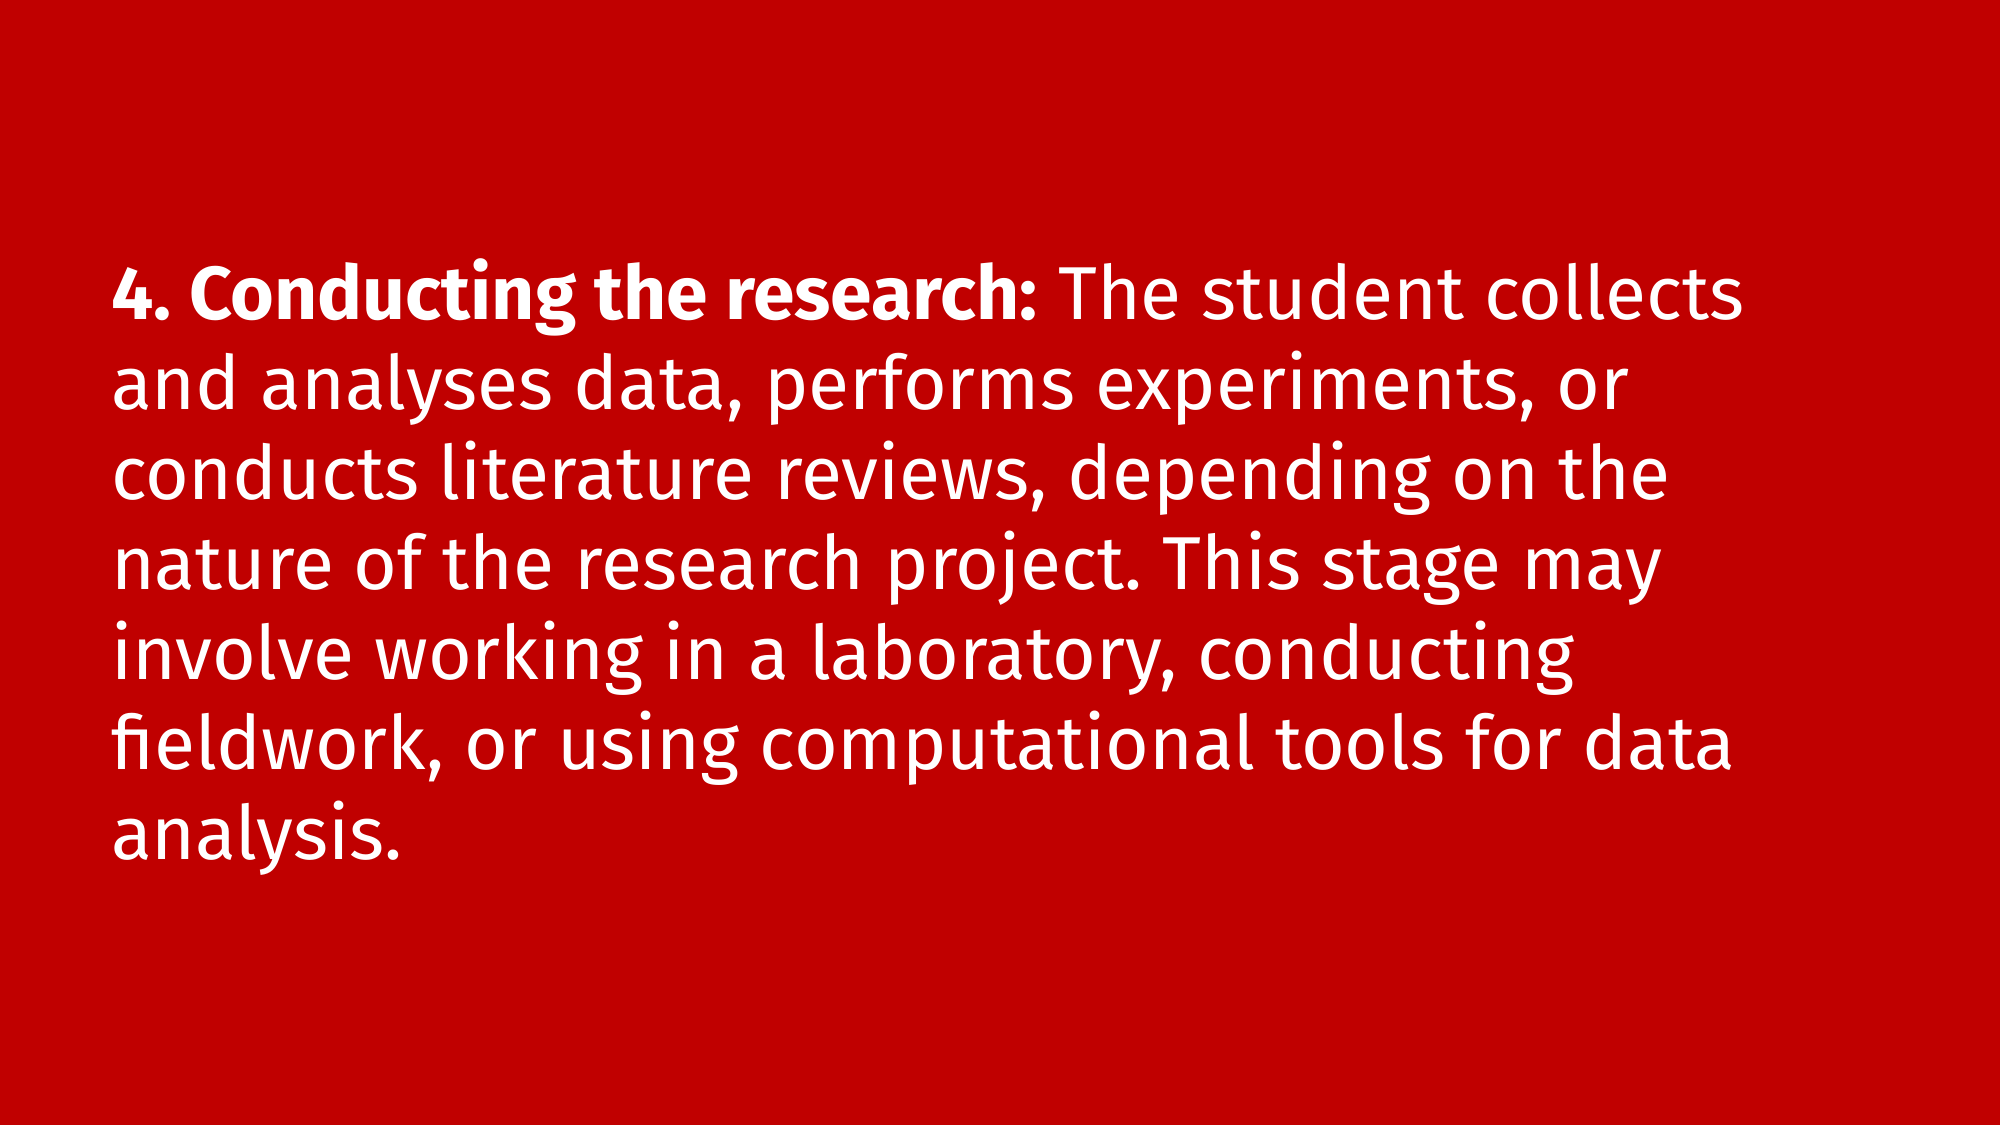

4. Conducting the research: The student collects and analyses data, performs experiments, or conducts literature reviews, depending on the nature of the research project. This stage may involve working in a laboratory, conducting fieldwork, or using computational tools for data analysis.